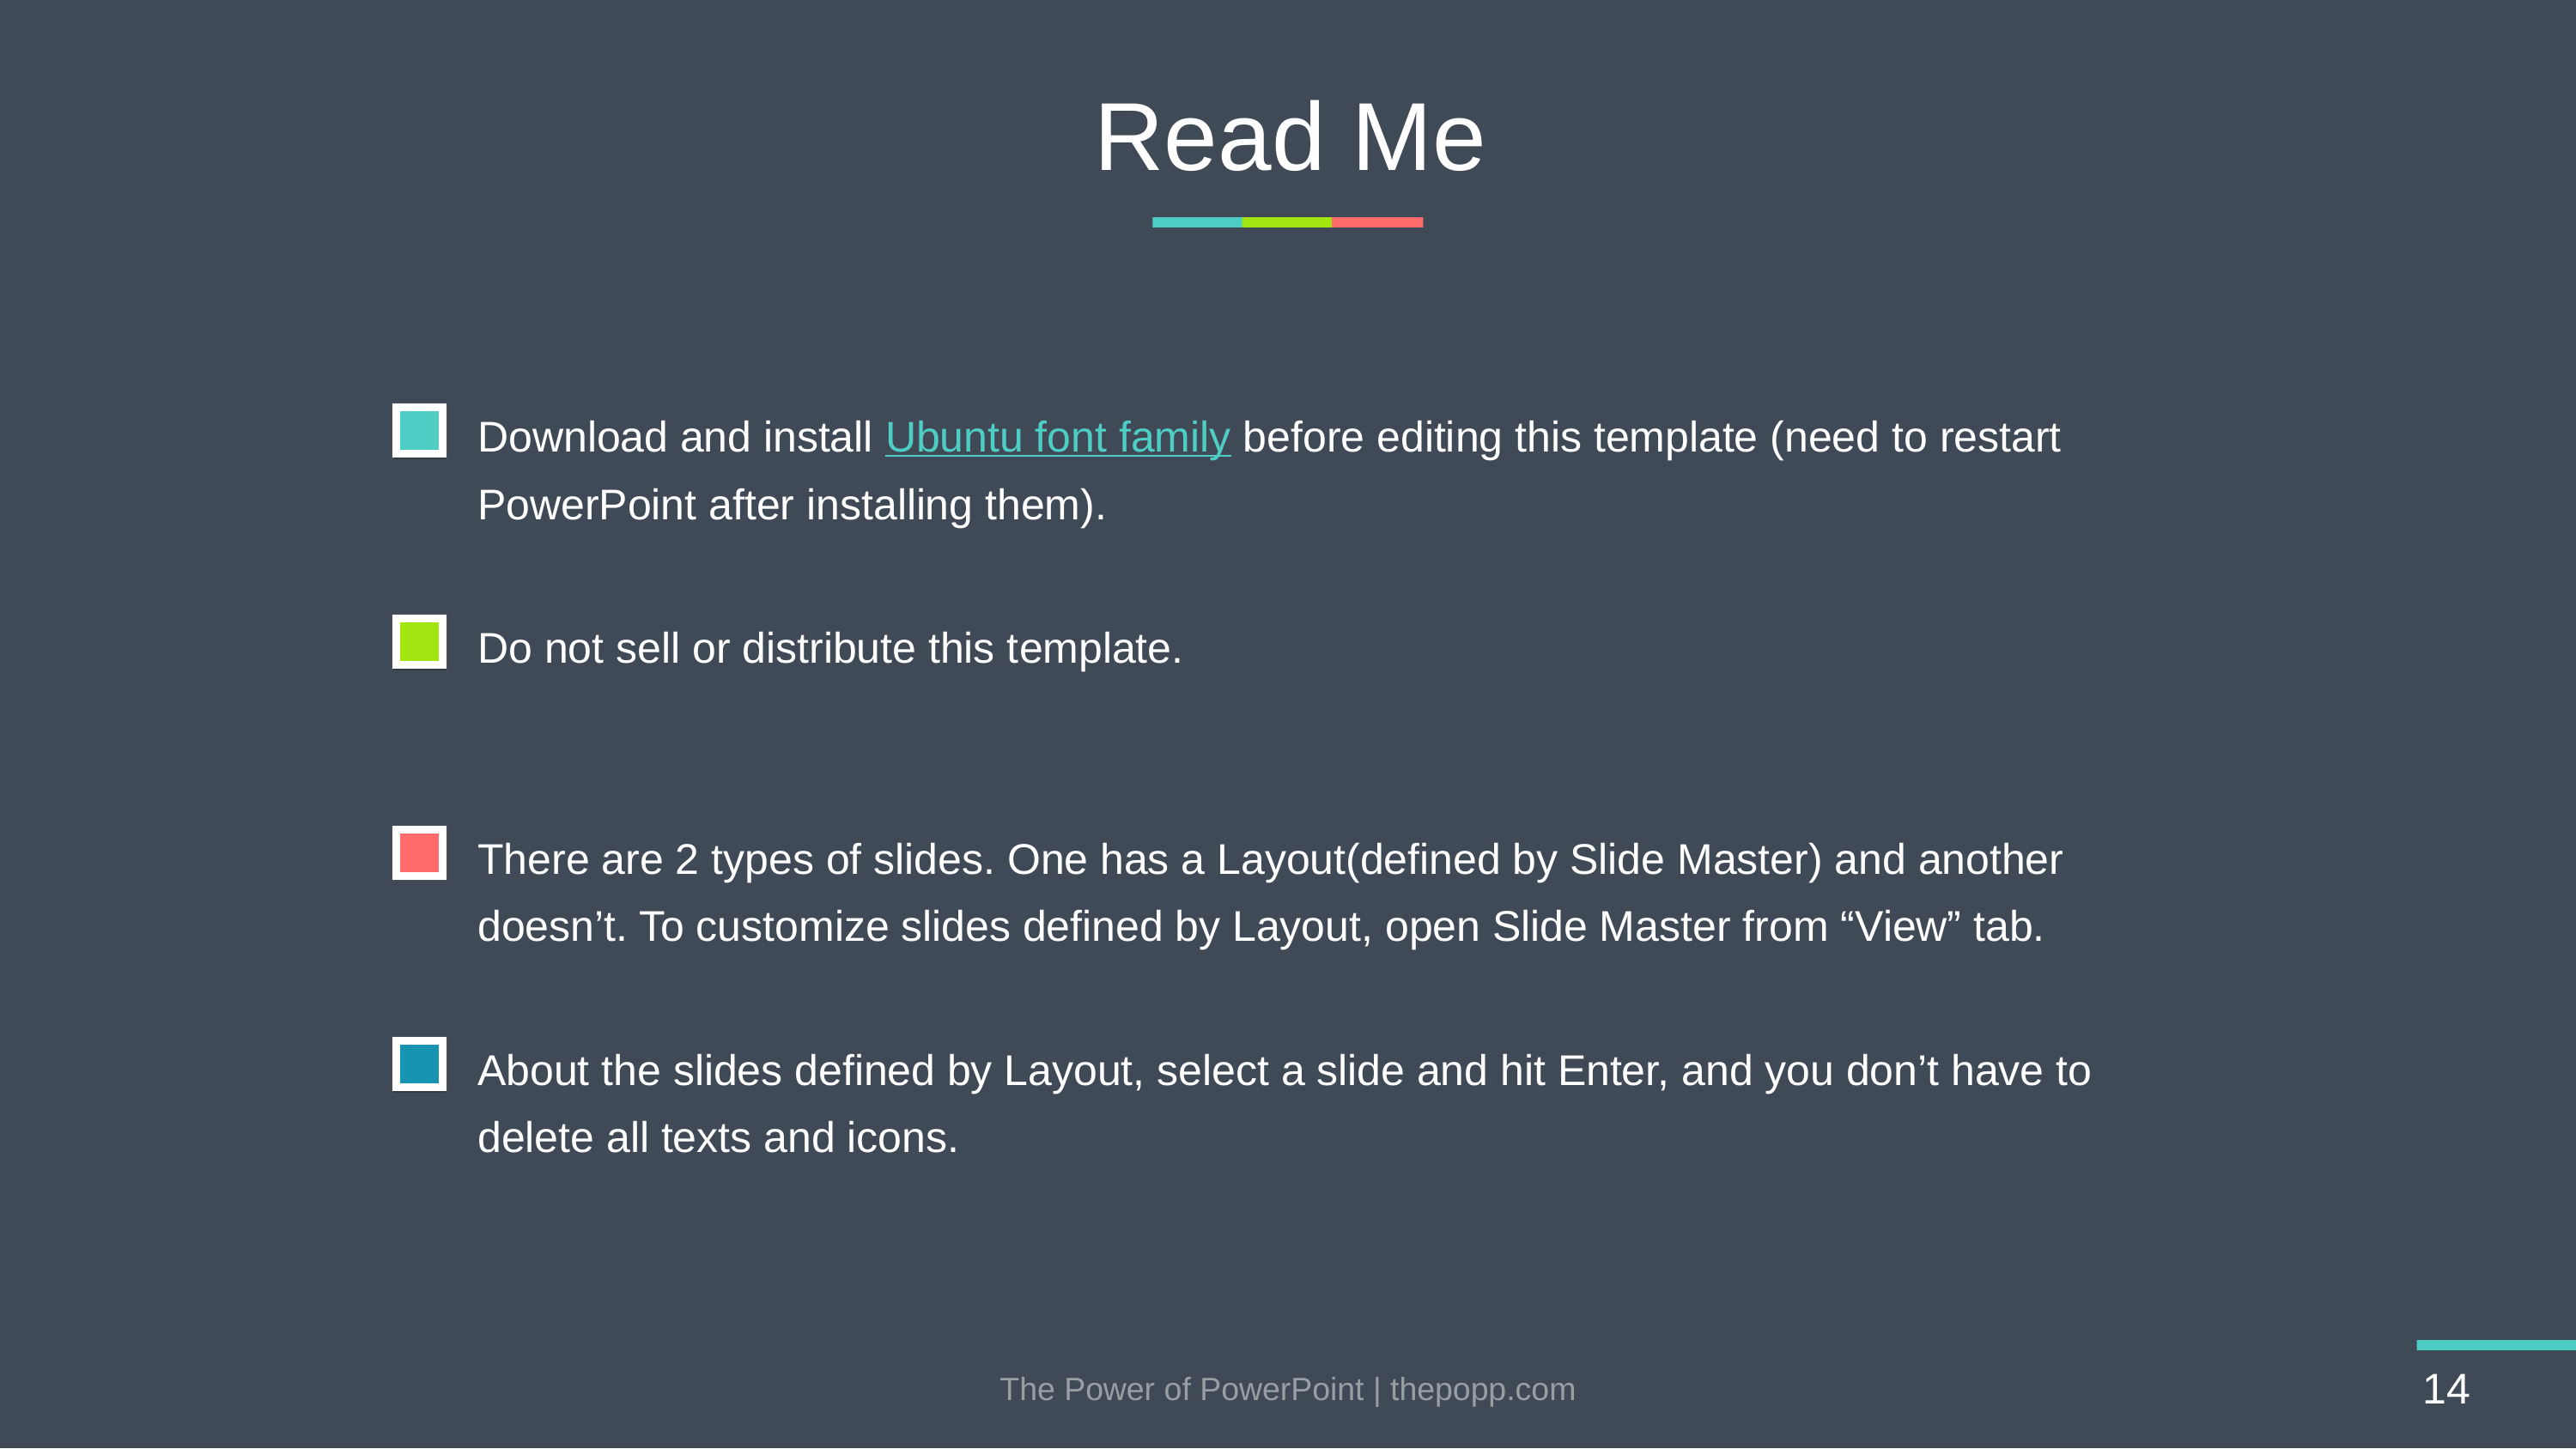

# Read Me
Download and install Ubuntu font family before editing this template (need to restart PowerPoint after installing them).
Do not sell or distribute this template.
There are 2 types of slides. One has a Layout(defined by Slide Master) and another doesn’t. To customize slides defined by Layout, open Slide Master from “View” tab.
About the slides defined by Layout, select a slide and hit Enter, and you don’t have to delete all texts and icons.
The Power of PowerPoint | thepopp.com
14